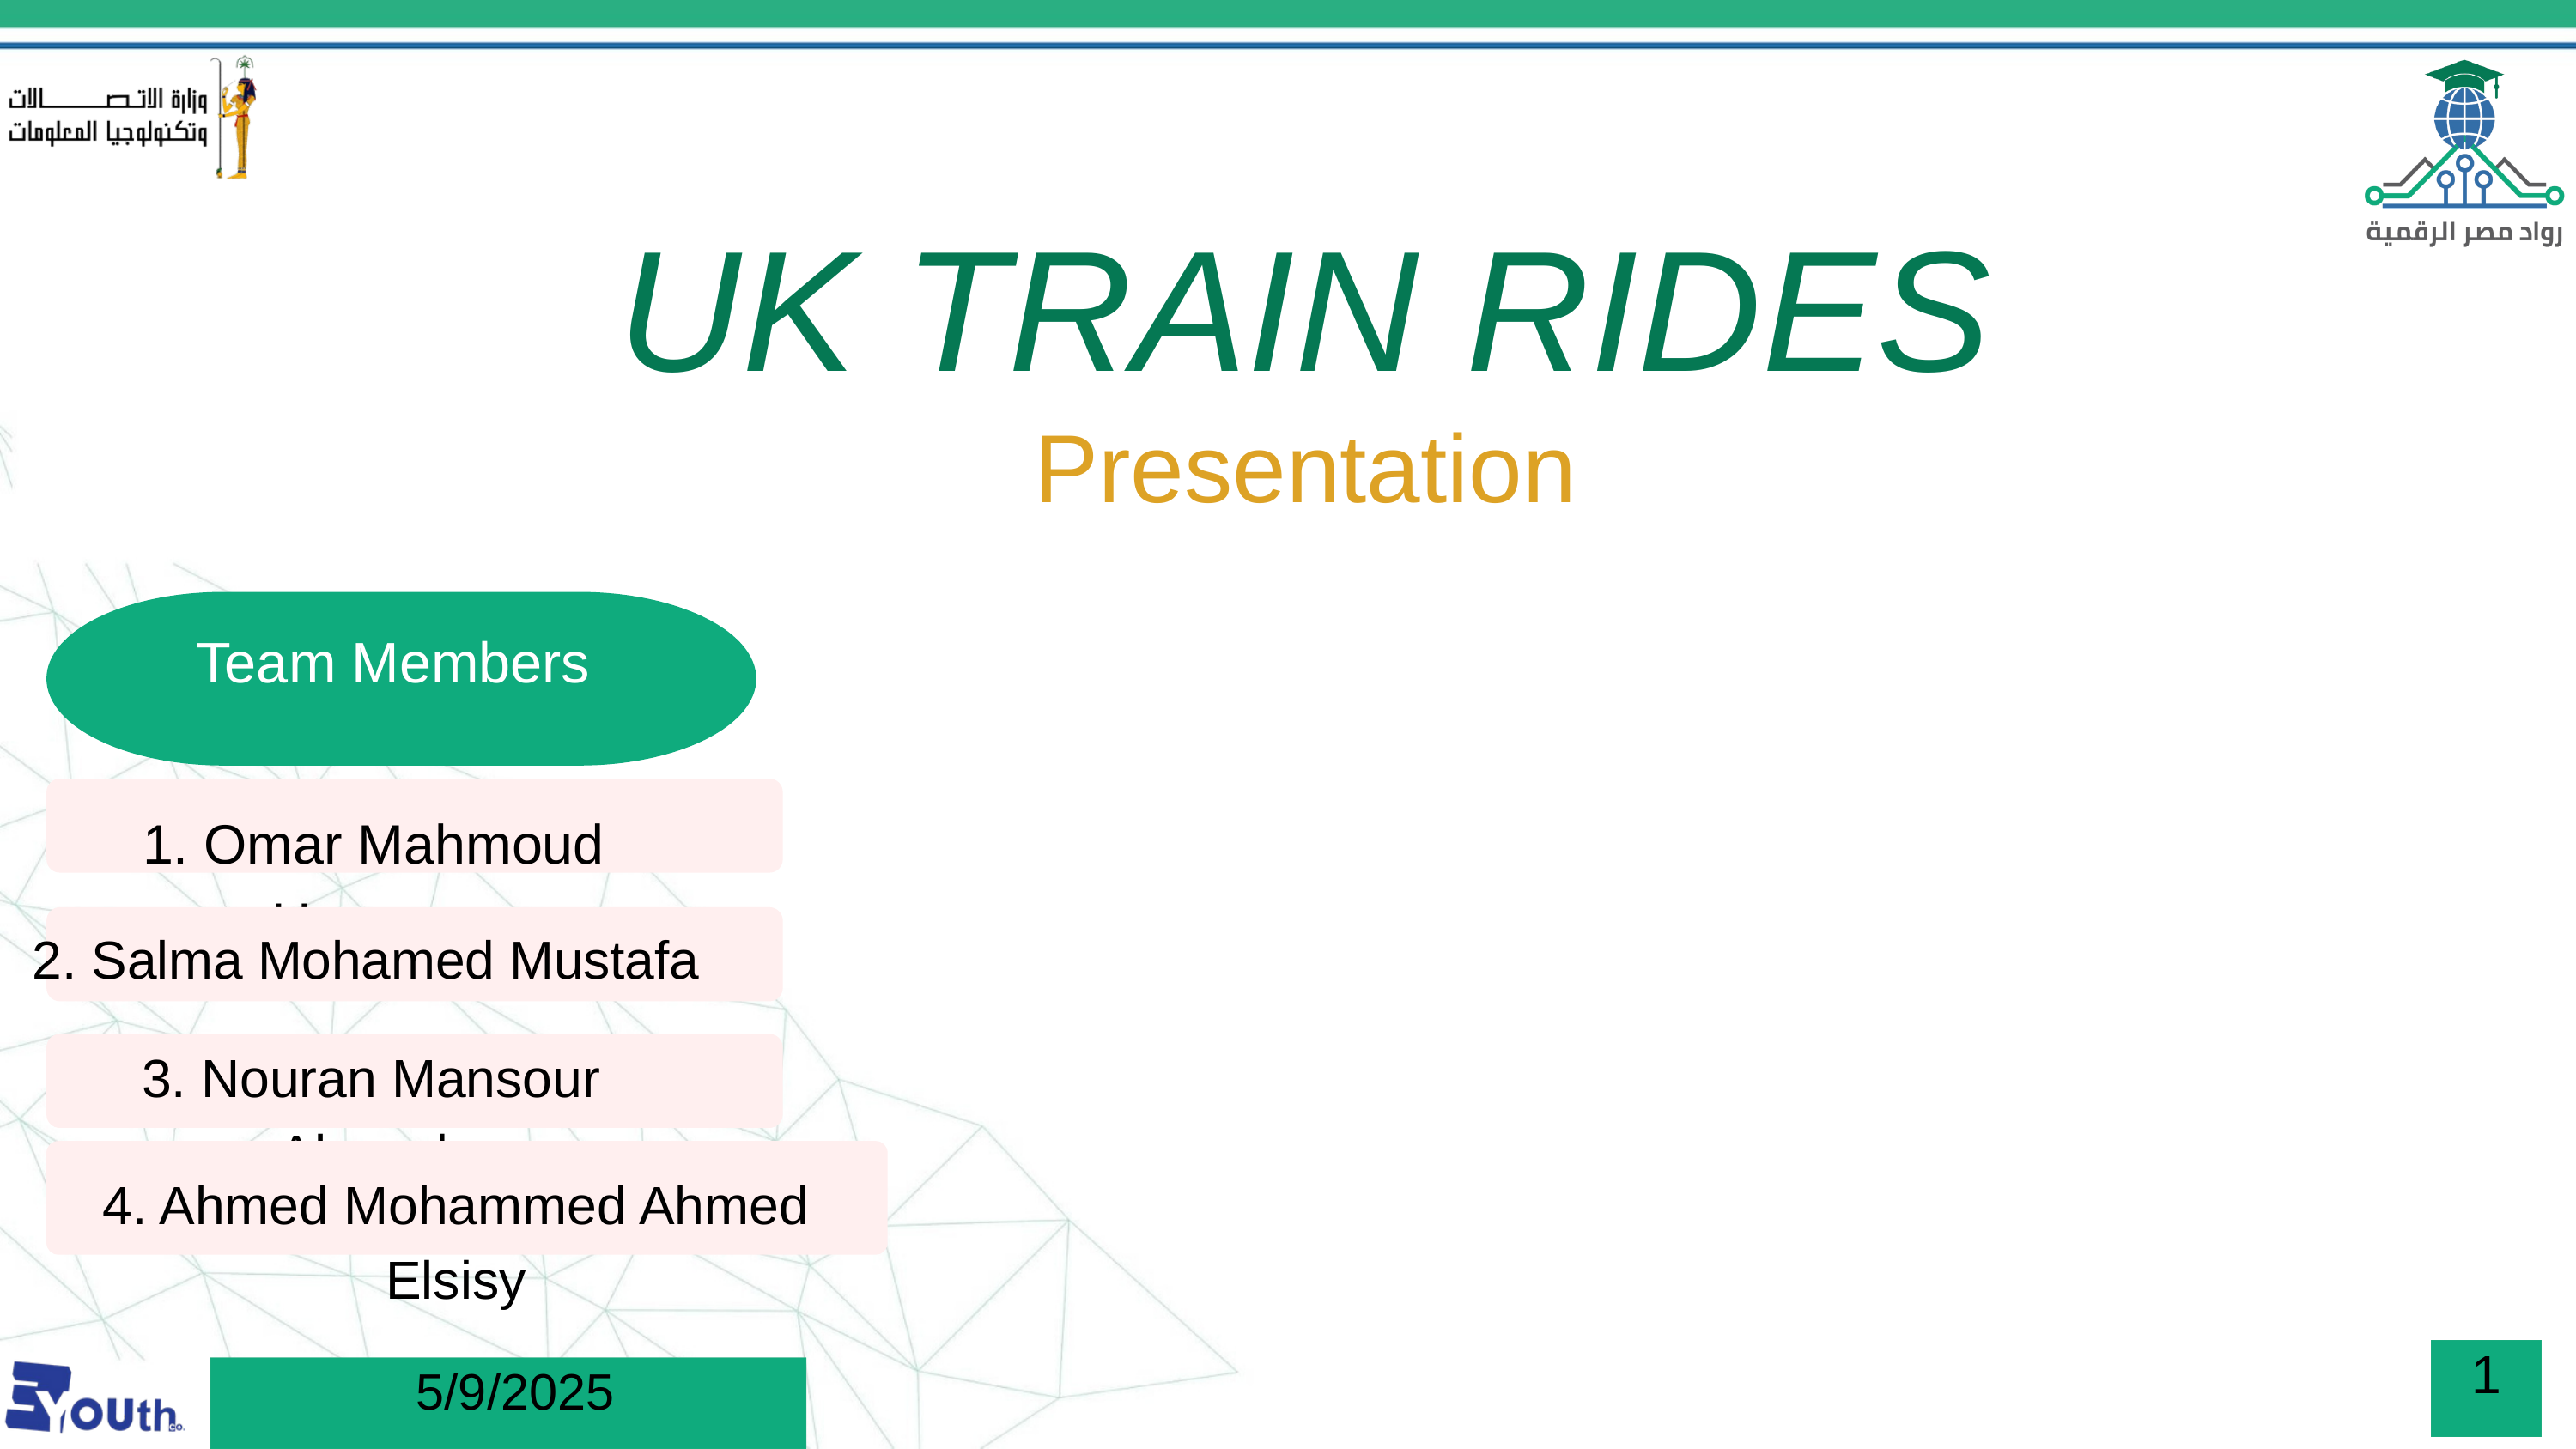

UK TRAIN RIDES
Presentation

Team Members

1. Omar Mahmoud Hassan

2. Salma Mohamed Mustafa
3. Nouran Mansour Ahmed

4. Ahmed Mohammed Ahmed Elsisy

1

              5/9/2025